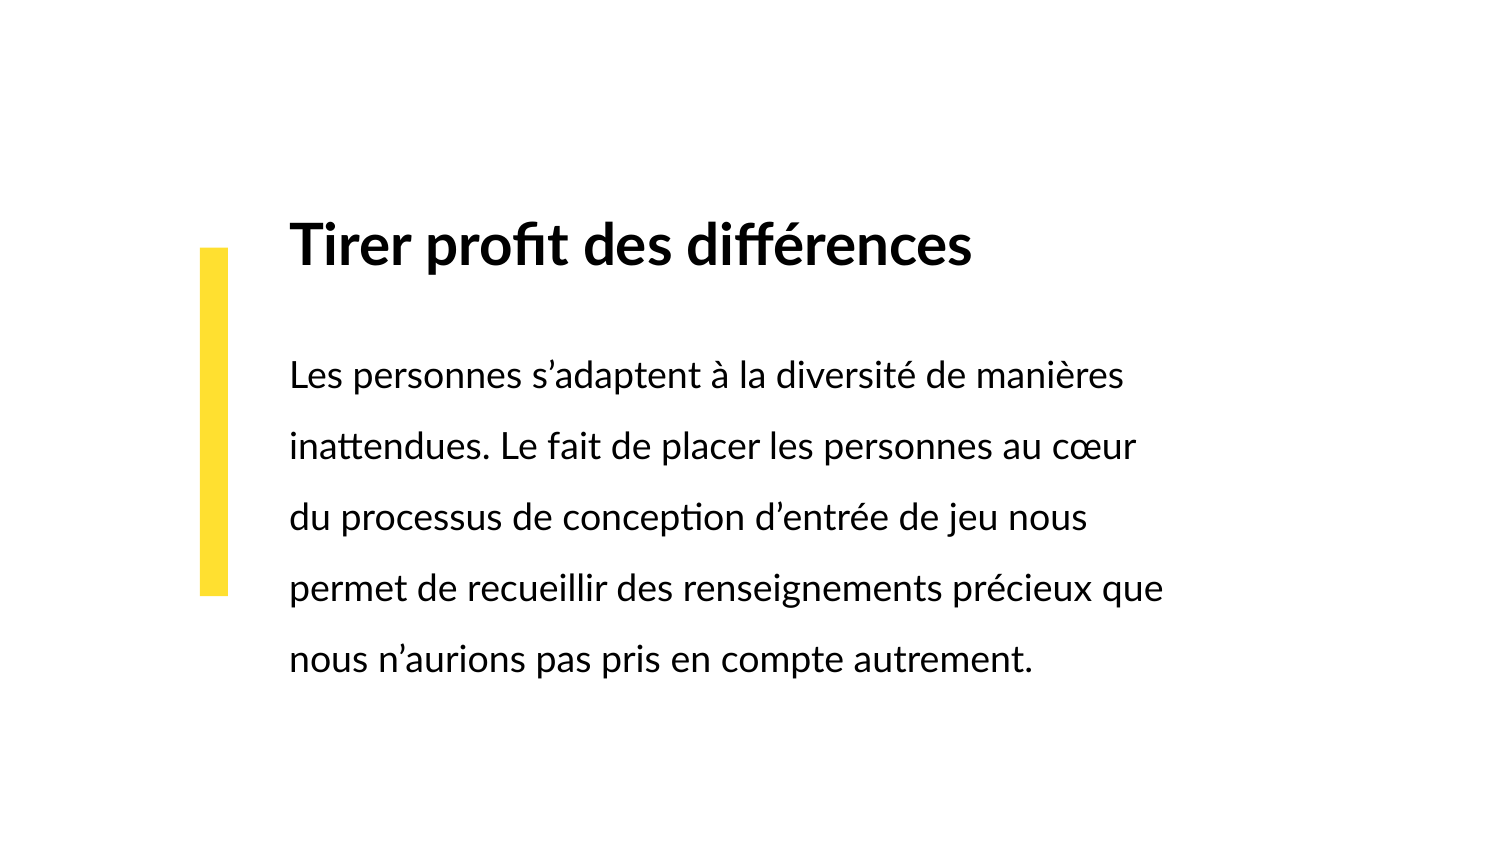

# Tirer profit des différences

Les personnes s’adaptent à la diversité de manières inattendues. Le fait de placer les personnes au cœur du processus de conception d’entrée de jeu nous permet de recueillir des renseignements précieux que nous n’aurions pas pris en compte autrement.